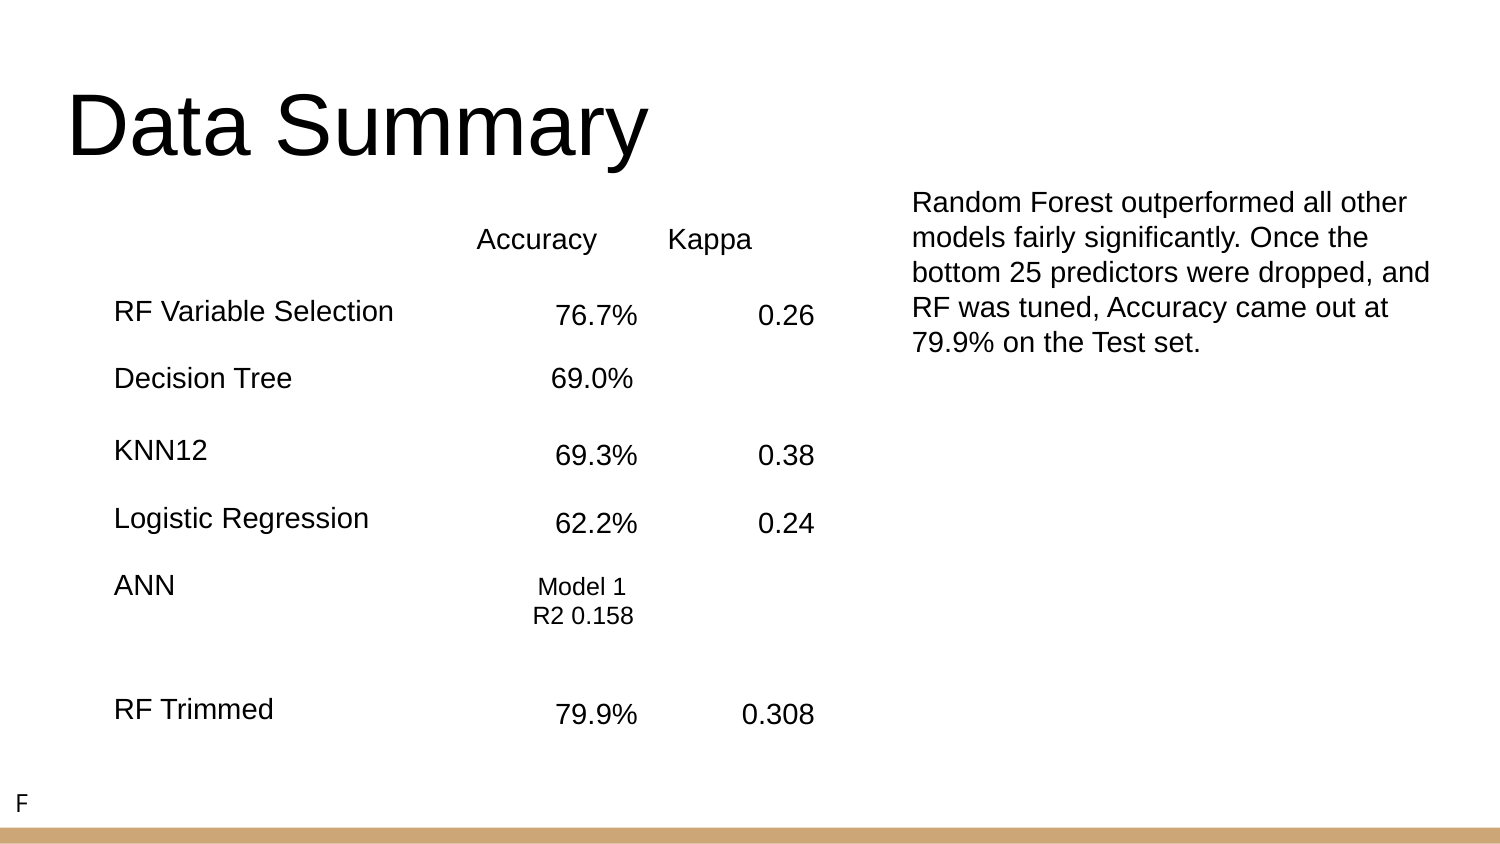

# Data Summary
Random Forest outperformed all other models fairly significantly. Once the bottom 25 predictors were dropped, and RF was tuned, Accuracy came out at 79.9% on the Test set.
|  | Accuracy | Kappa |
| --- | --- | --- |
| RF Variable Selection | 76.7% | 0.26 |
| Decision Tree | 69.0% |  |
| KNN12 | 69.3% | 0.38 |
| Logistic Regression | 62.2% | 0.24 |
| ANN | Model 1 R2 0.158 |  |
| RF Trimmed | 79.9% | 0.308 |
F